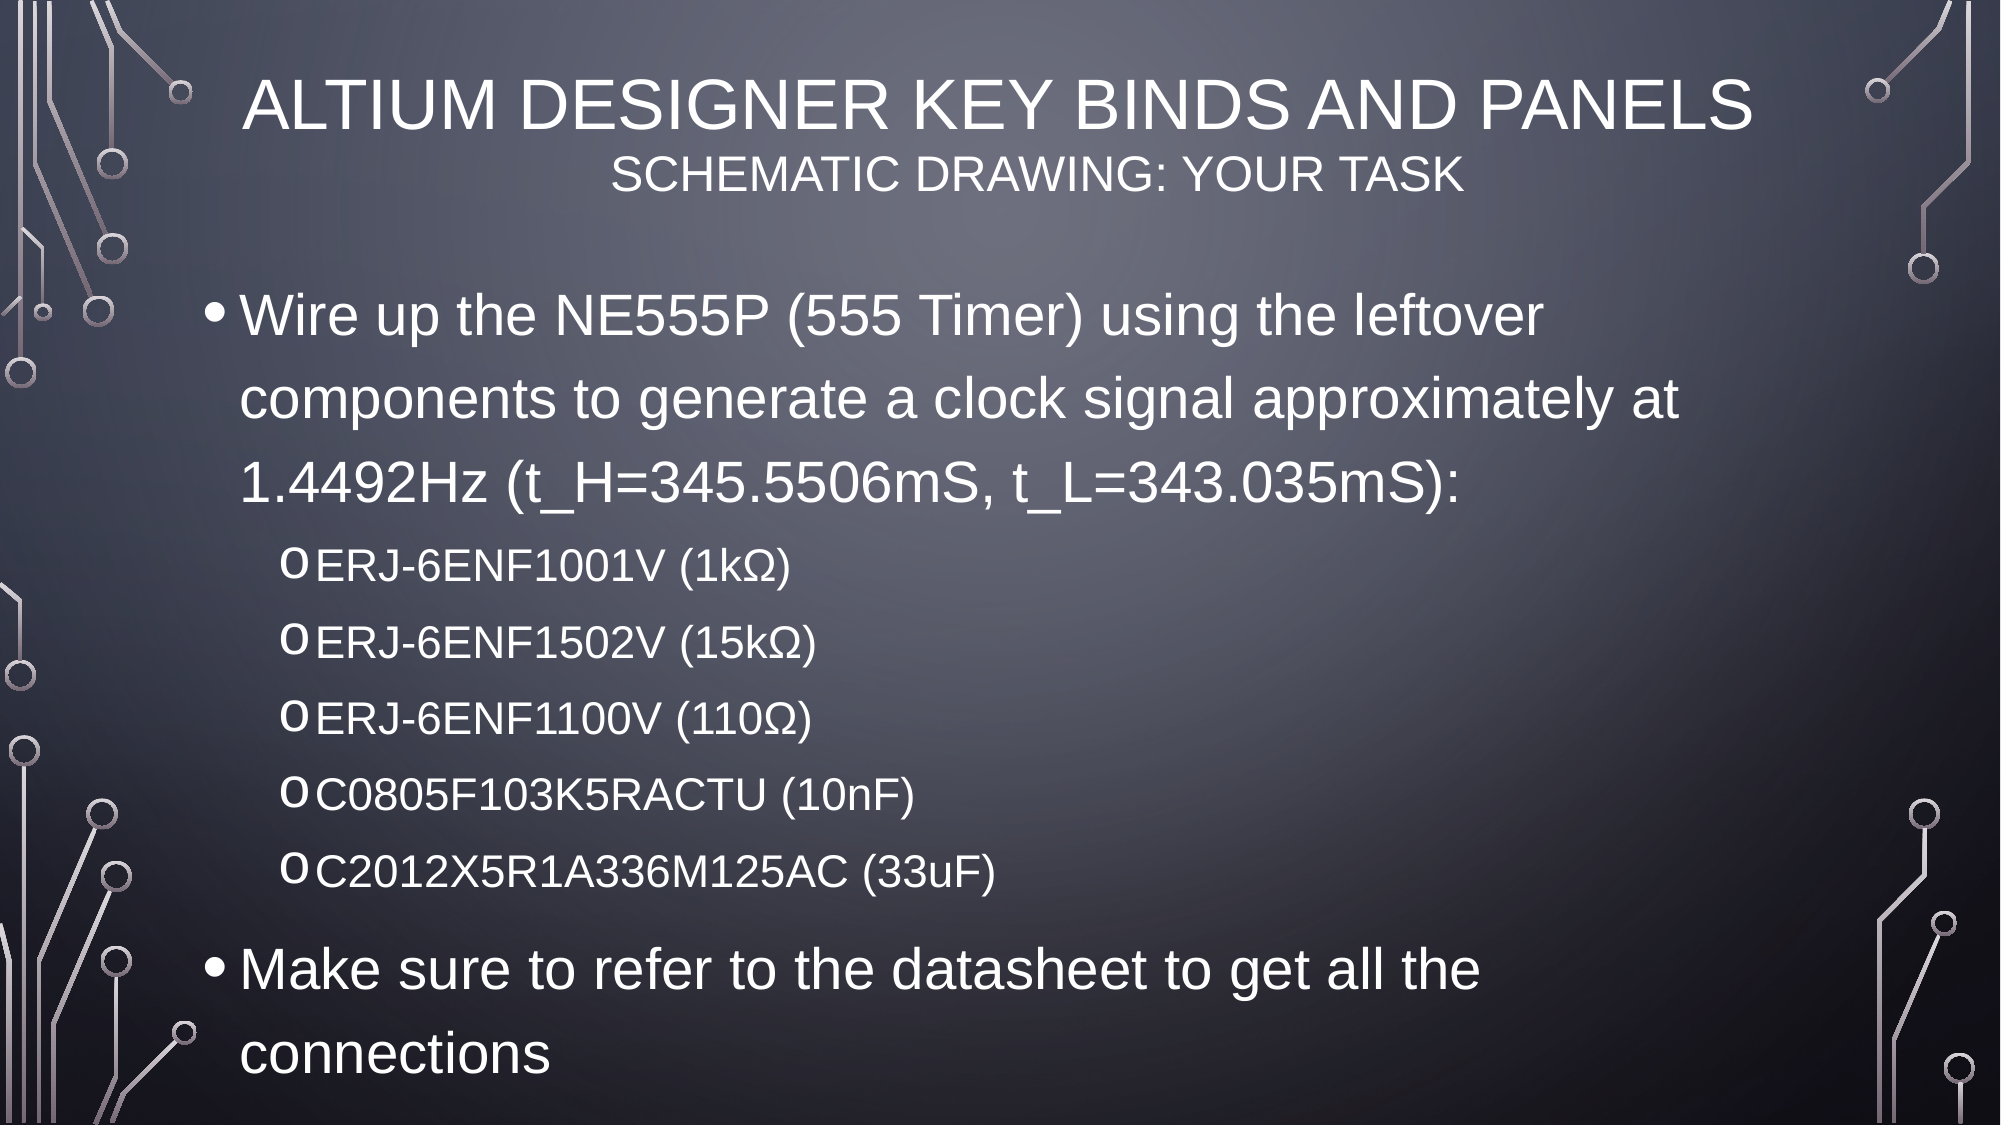

# Altium Designer Key binds and panels
Schematic drawing: Your Task
Wire up the NE555P (555 Timer) using the leftover components to generate a clock signal approximately at 1.4492Hz (t_H=345.5506mS, t_L=343.035mS):
ERJ-6ENF1001V (1kΩ)
ERJ-6ENF1502V (15kΩ)
ERJ-6ENF1100V (110Ω)
C0805F103K5RACTU (10nF)
C2012X5R1A336M125AC (33uF)
Make sure to refer to the datasheet to get all the connections